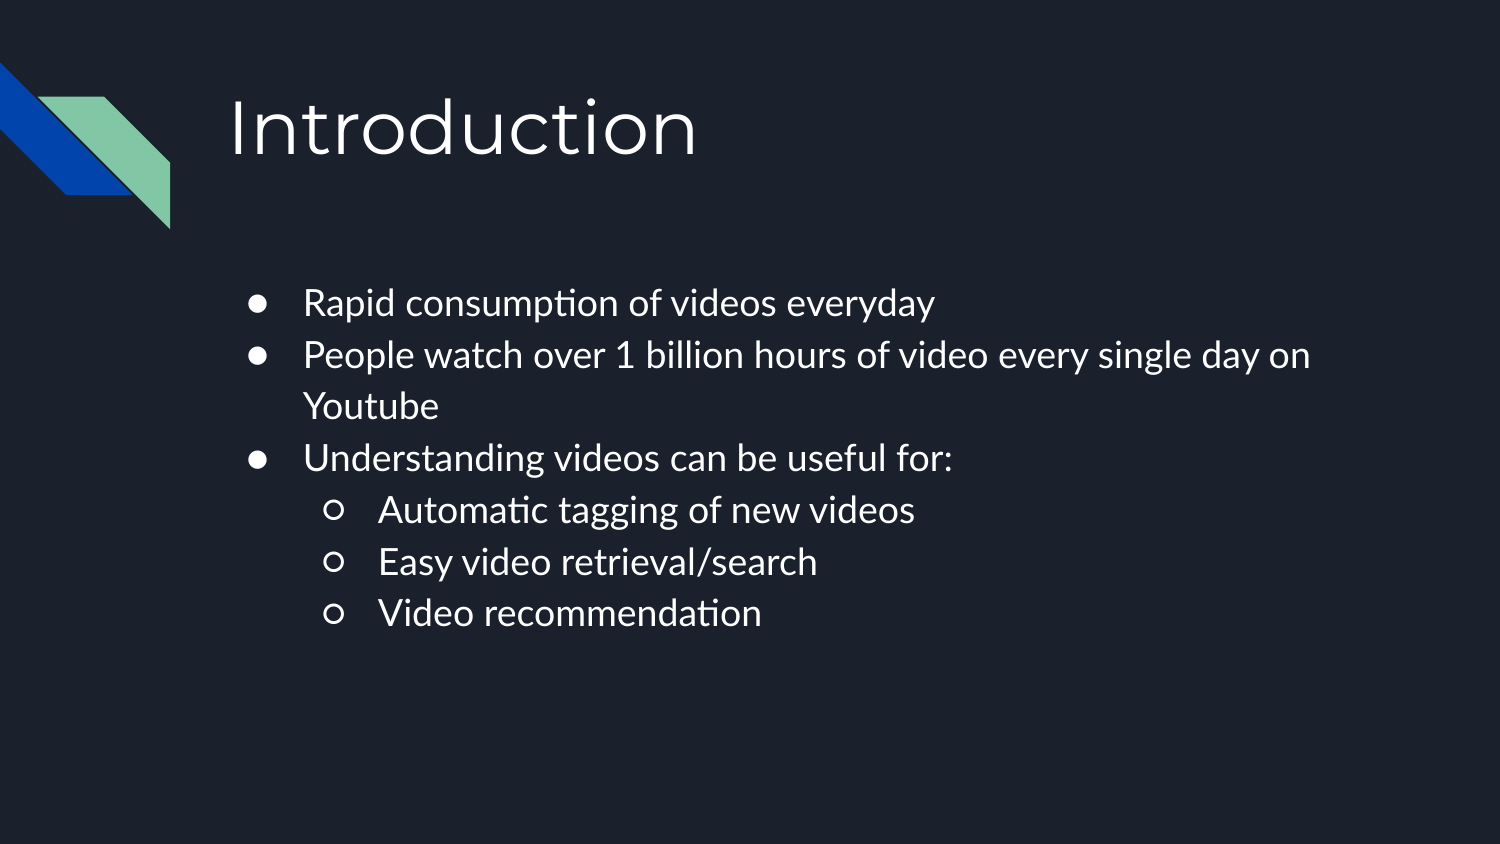

# Introduction
Rapid consumption of videos everyday
People watch over 1 billion hours of video every single day on Youtube
Understanding videos can be useful for:
Automatic tagging of new videos
Easy video retrieval/search
Video recommendation